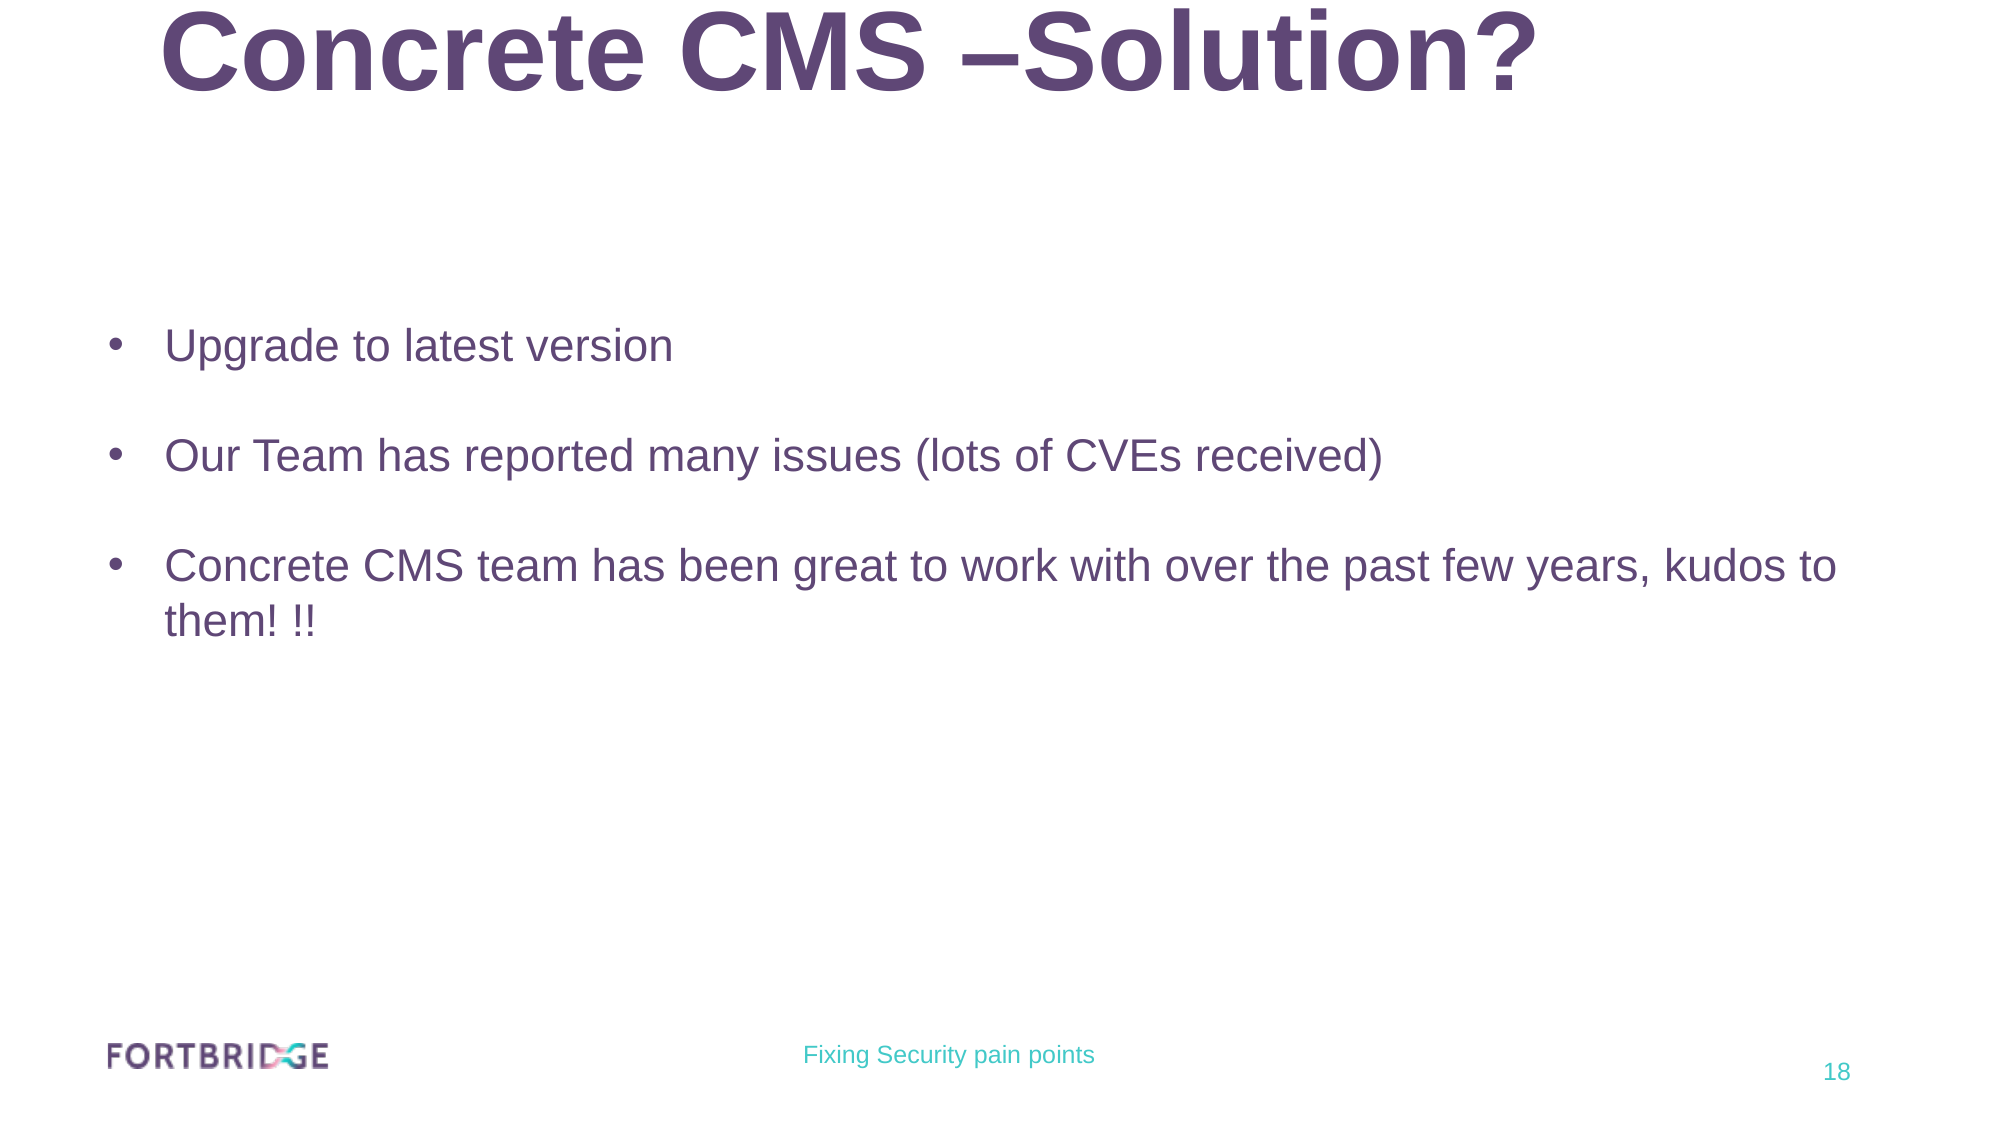

Concrete CMS –Solution?
Upgrade to latest version

Our Team has reported many issues (lots of CVEs received)

Concrete CMS team has been great to work with over the past few years, kudos to them! !!

Fixing Security pain points

18